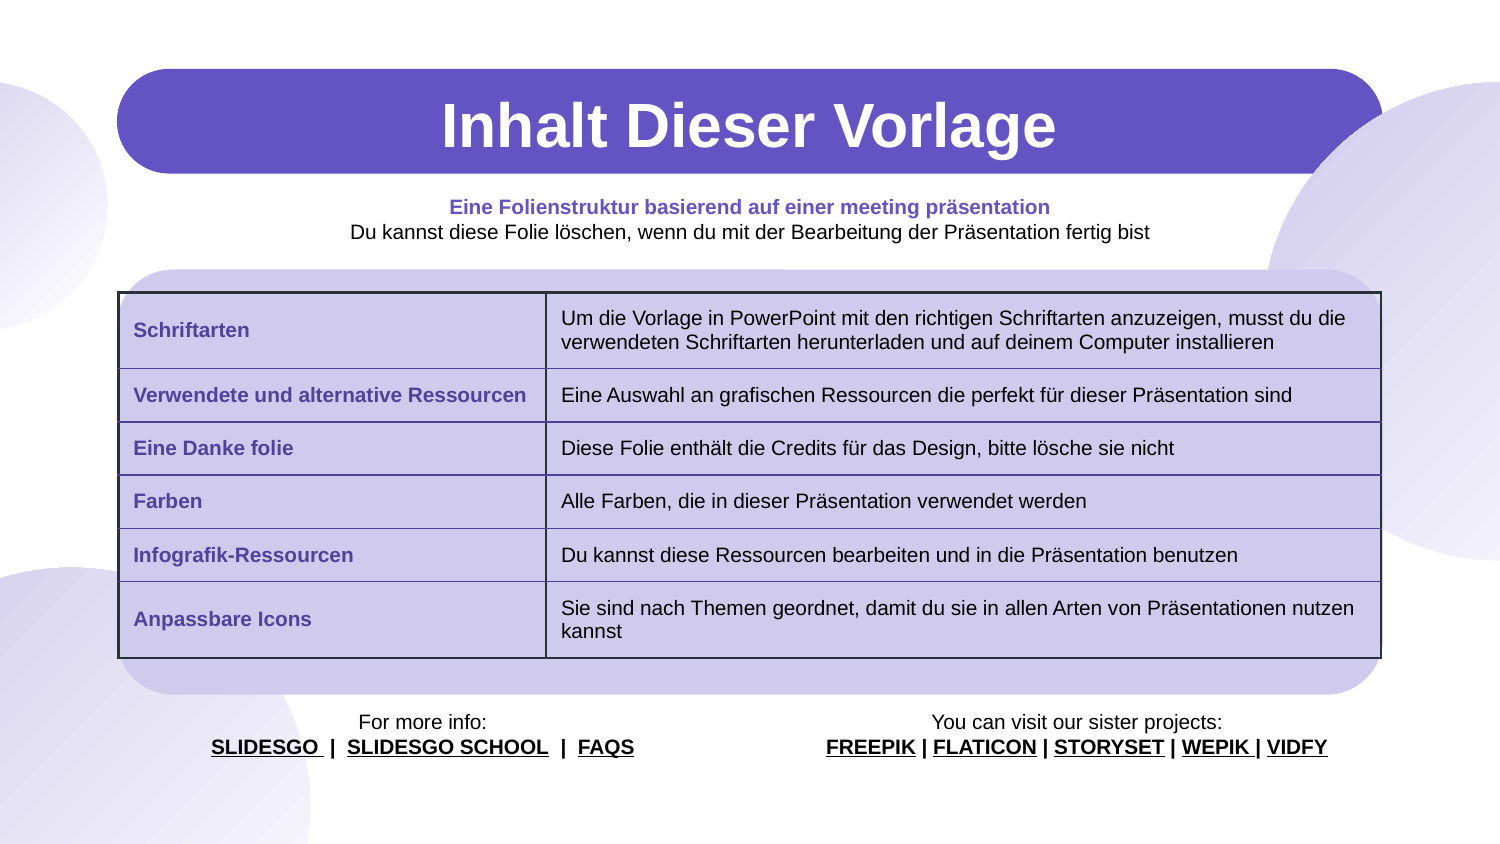

# Inhalt Dieser Vorlage

Eine Folienstruktur basierend auf einer meeting präsentation
Du kannst diese Folie löschen, wenn du mit der Bearbeitung der Präsentation fertig bist

| Schriftarten | Um die Vorlage in PowerPoint mit den richtigen Schriftarten anzuzeigen, musst du die verwendeten Schriftarten herunterladen und auf deinem Computer installieren |
| --- | --- |
| Verwendete und alternative Ressourcen | Eine Auswahl an grafischen Ressourcen die perfekt für dieser Präsentation sind |
| Eine Danke folie | Diese Folie enthält die Credits für das Design, bitte lösche sie nicht |
| Farben | Alle Farben, die in dieser Präsentation verwendet werden |
| Infografik-Ressourcen | Du kannst diese Ressourcen bearbeiten und in die Präsentation benutzen |
| Anpassbare Icons | Sie sind nach Themen geordnet, damit du sie in allen Arten von Präsentationen nutzen kannst |

For more info:
SLIDESGO  |  SLIDESGO SCHOOL  |  FAQS
You can visit our sister projects:
FREEPIK | FLATICON | STORYSET | WEPIK | VIDFY